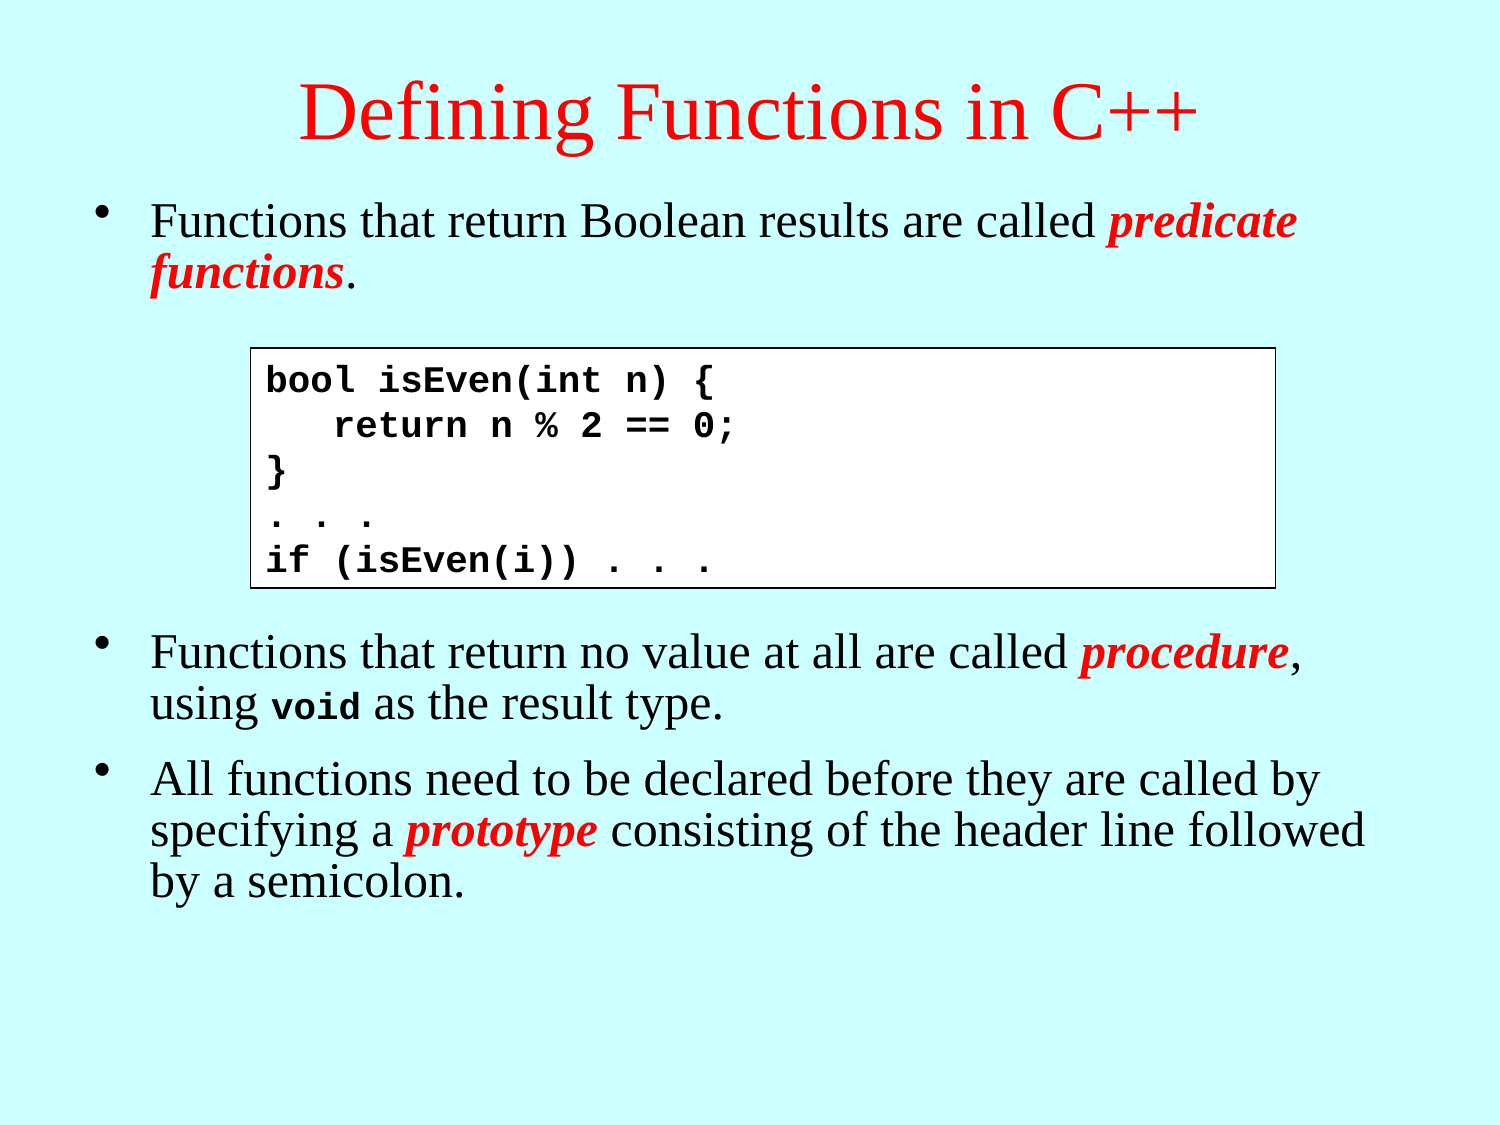

# Defining Functions in C++
Functions that return Boolean results are called predicate functions.

Functions that return no value at all are called procedure, using void as the result type.
All functions need to be declared before they are called by specifying a prototype consisting of the header line followed by a semicolon.
bool isEven(int n) {
   return n % 2 == 0;
}
. . .
if (isEven(i)) . . .